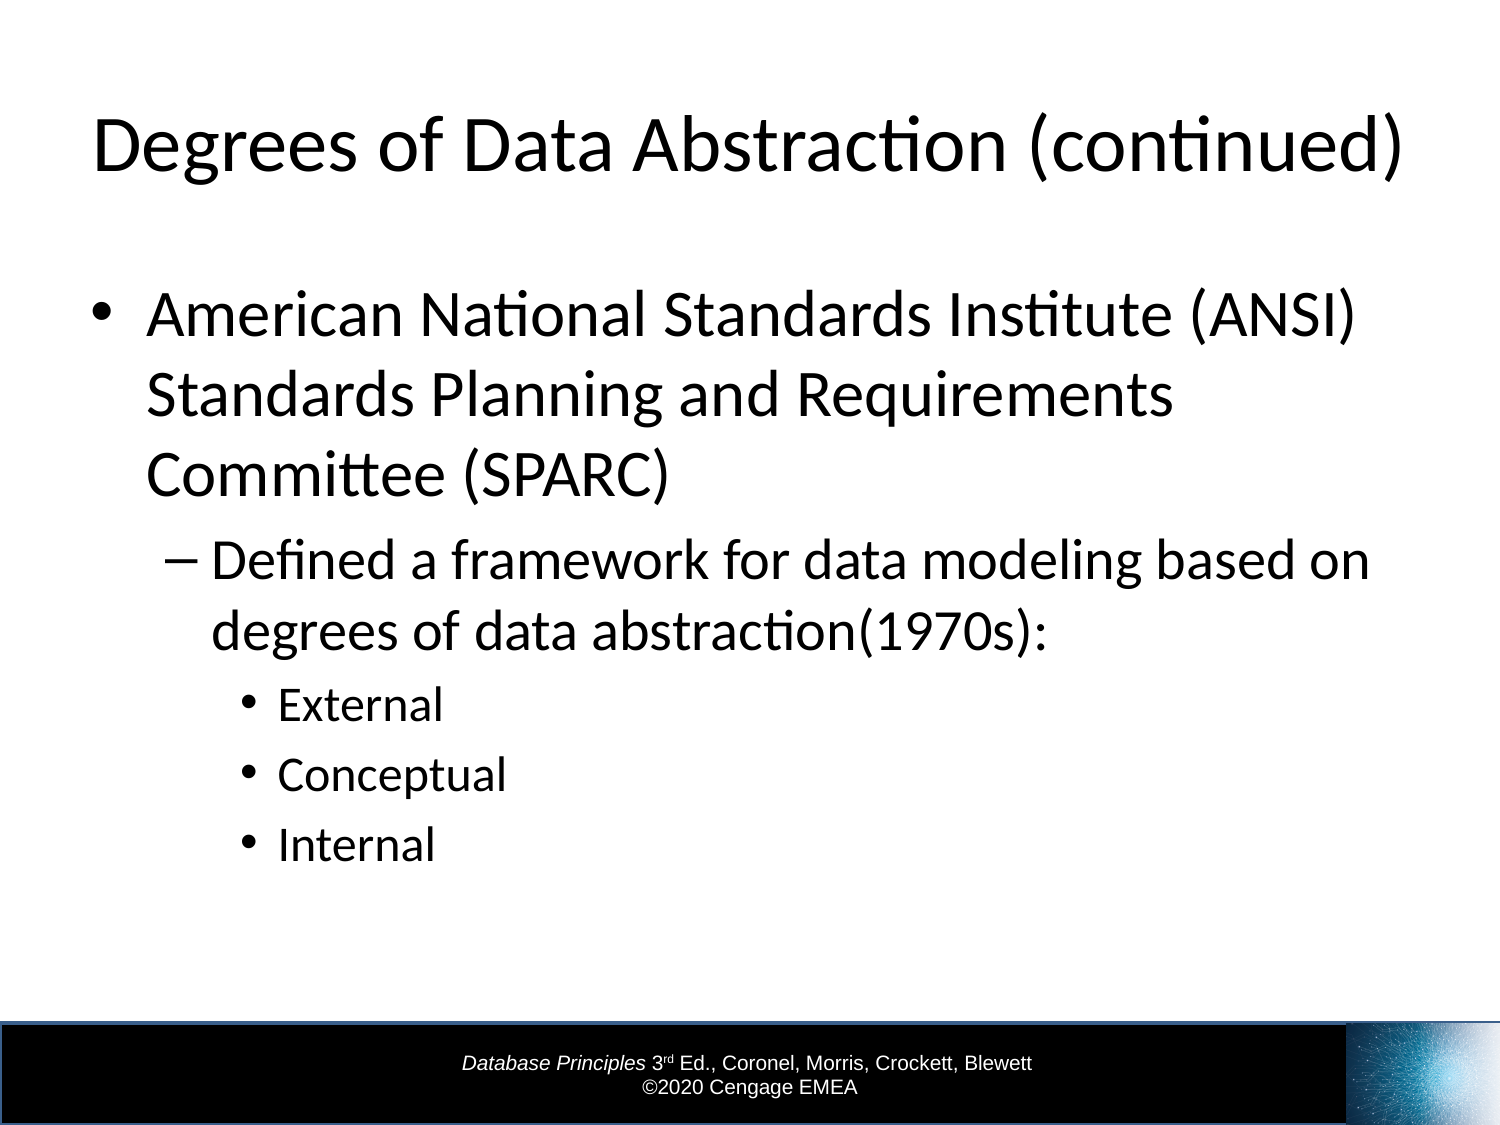

# Degrees of Data Abstraction (continued)
American National Standards Institute (ANSI) Standards Planning and Requirements Committee (SPARC)
Defined a framework for data modeling based on degrees of data abstraction(1970s):
External
Conceptual
Internal